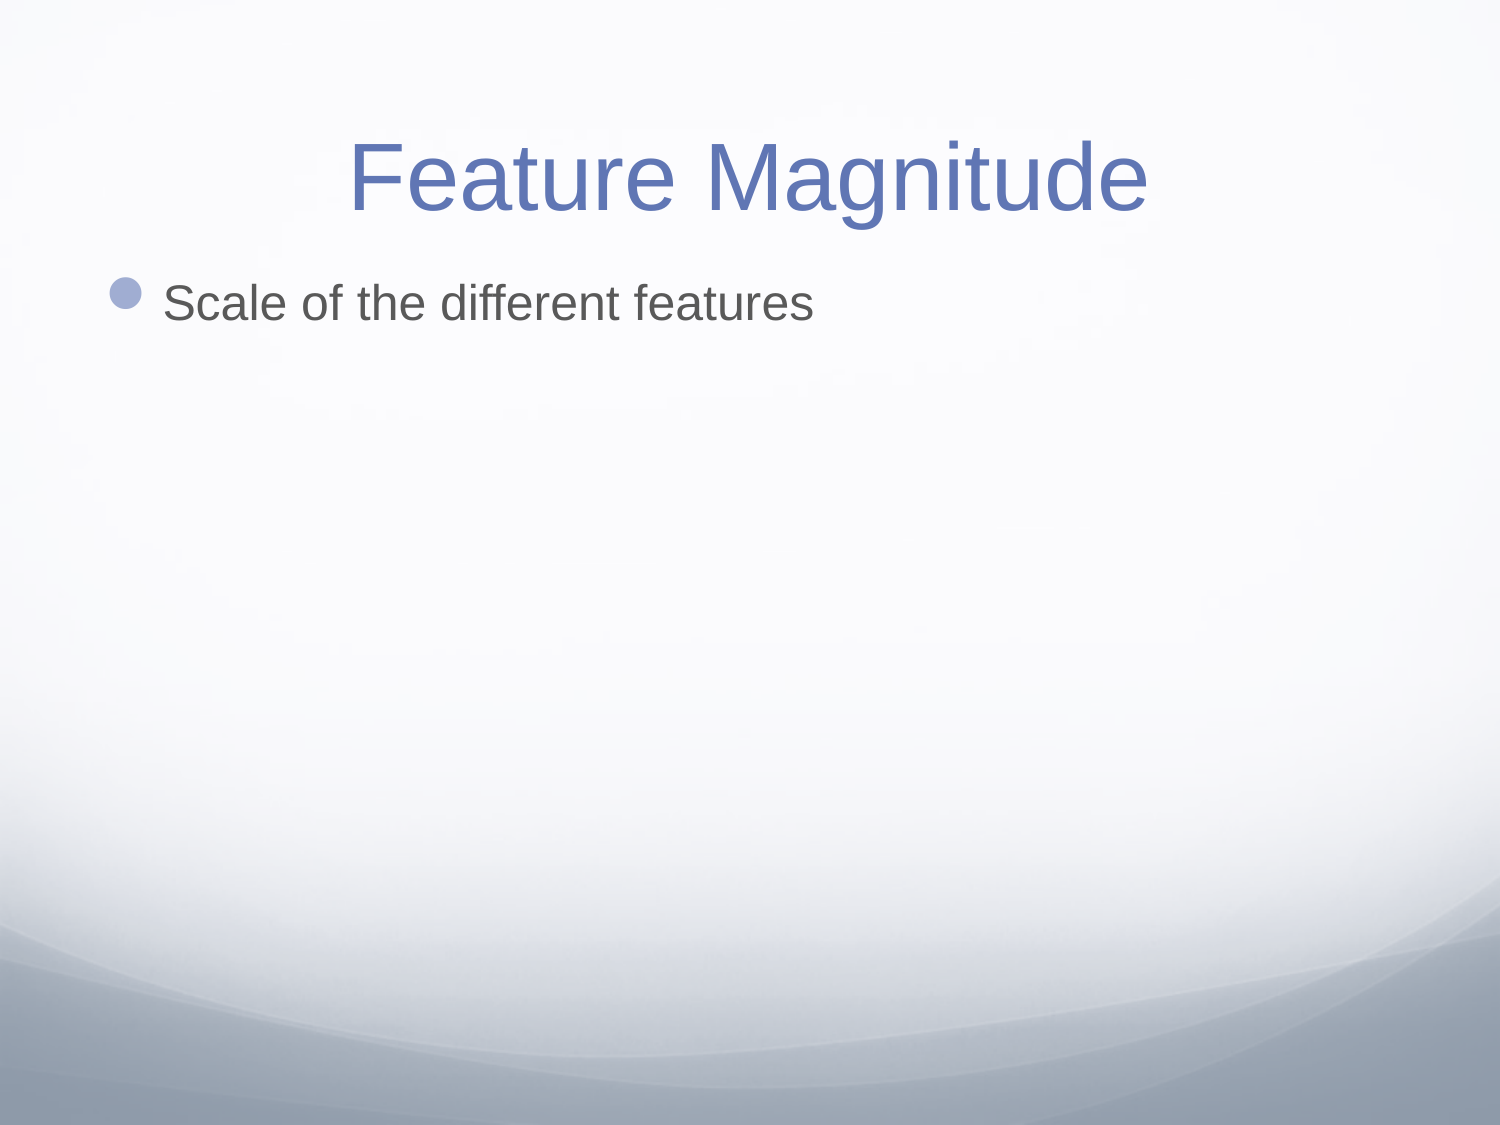

# Feature Magnitude
Scale of the different features